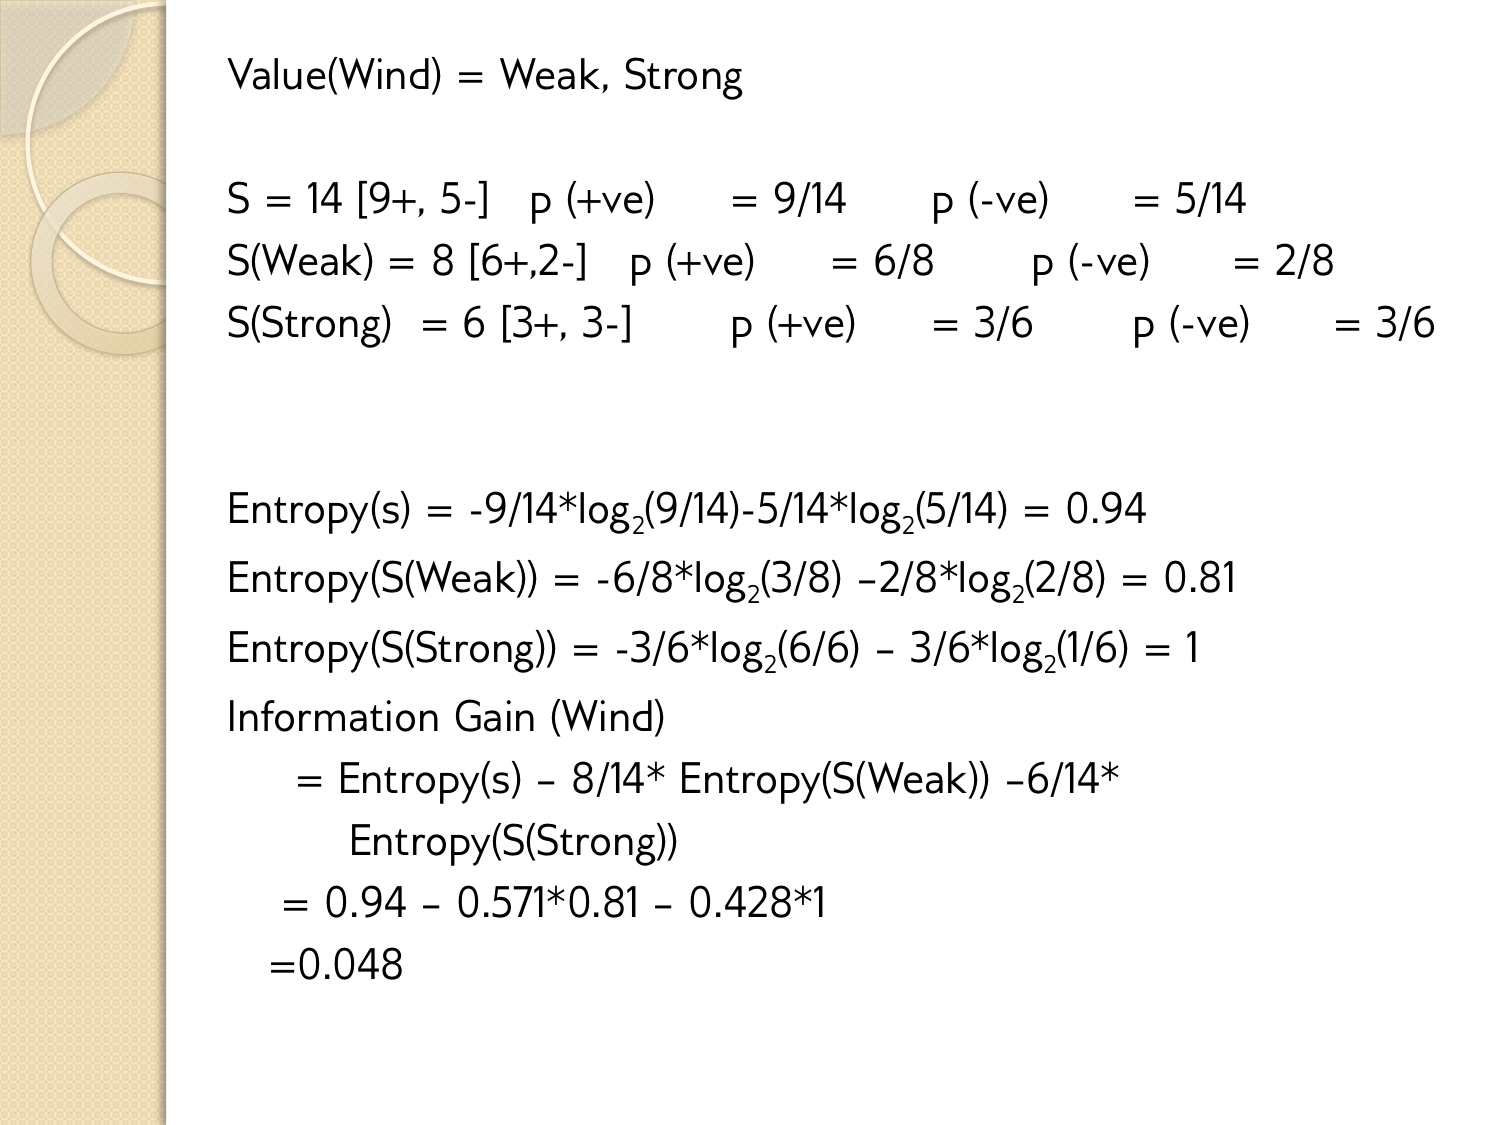

Value(Wind) = Weak, Strong

S = 14 [9+, 5-]		p (+ve)	= 9/14		p (-ve)	= 5/14
S(Weak) = 8 [6+,2-]	p (+ve)	= 6/8		p (-ve)	= 2/8
S(Strong)  = 6 [3+, 3-] 	p (+ve)	= 3/6		p (-ve)	= 3/6

Entropy(s) = -9/14*log2(9/14)-5/14*log2(5/14) = 0.94
Entropy(S(Weak)) = -6/8*log2(3/8) –2/8*log2(2/8) = 0.81
Entropy(S(Strong)) = -3/6*log2(6/6) – 3/6*log2(1/6) = 1
Information Gain (Wind)
     = Entropy(s) – 8/14* Entropy(S(Weak)) –6/14*
         Entropy(S(Strong))
    = 0.94 – 0.571*0.81 – 0.428*1
   =0.048